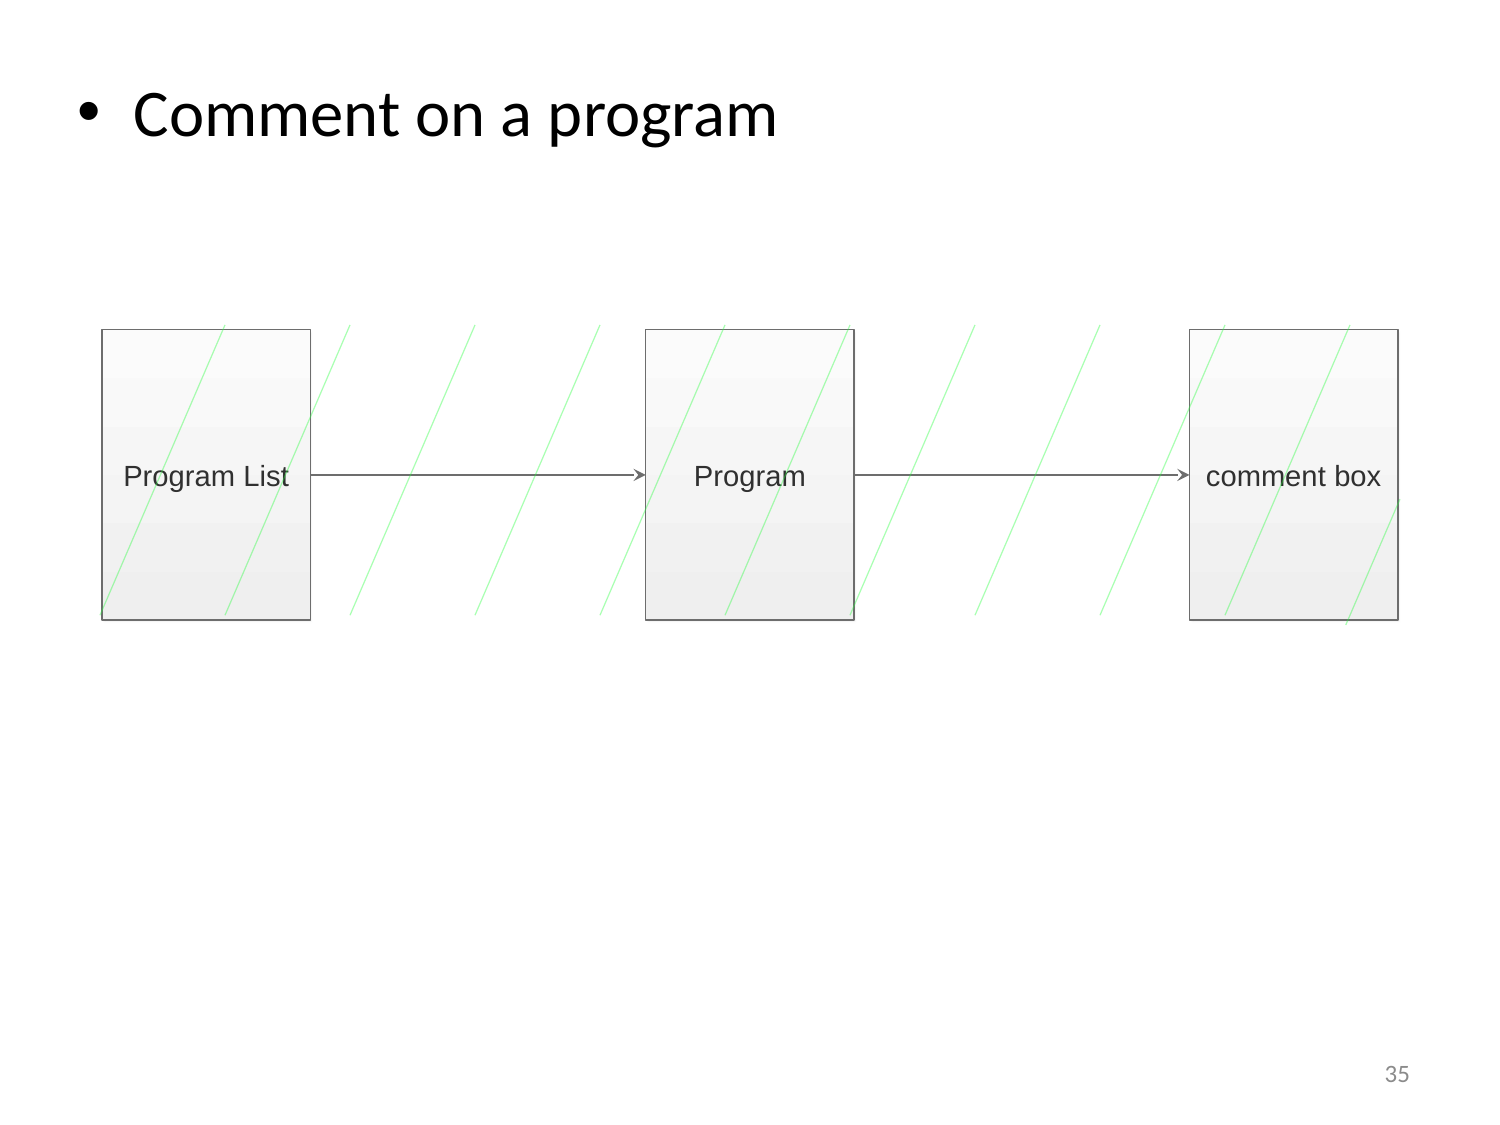

Comment on a program

Program List
Program
comment box

35